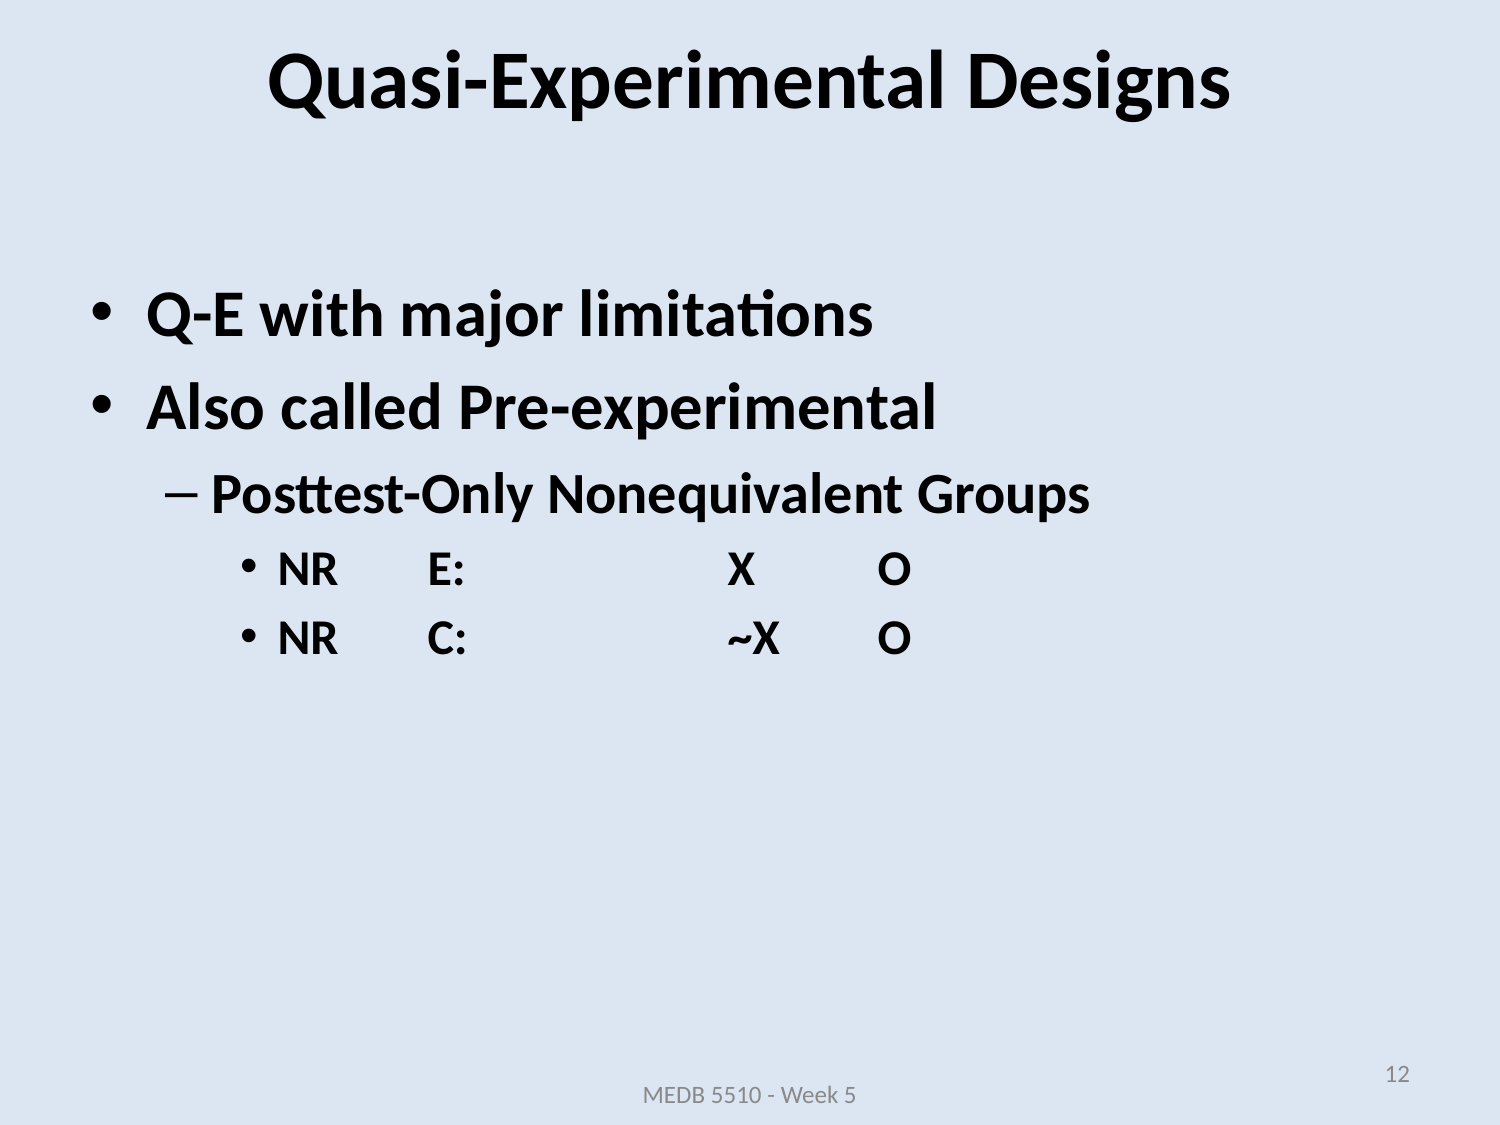

Q-E with major limitations
Also called Pre-experimental
Posttest-Only Nonequivalent Groups
NR	E:		X	O
NR	C:		~X	O

Quasi-Experimental Designs
12
MEDB 5510 - Week 5